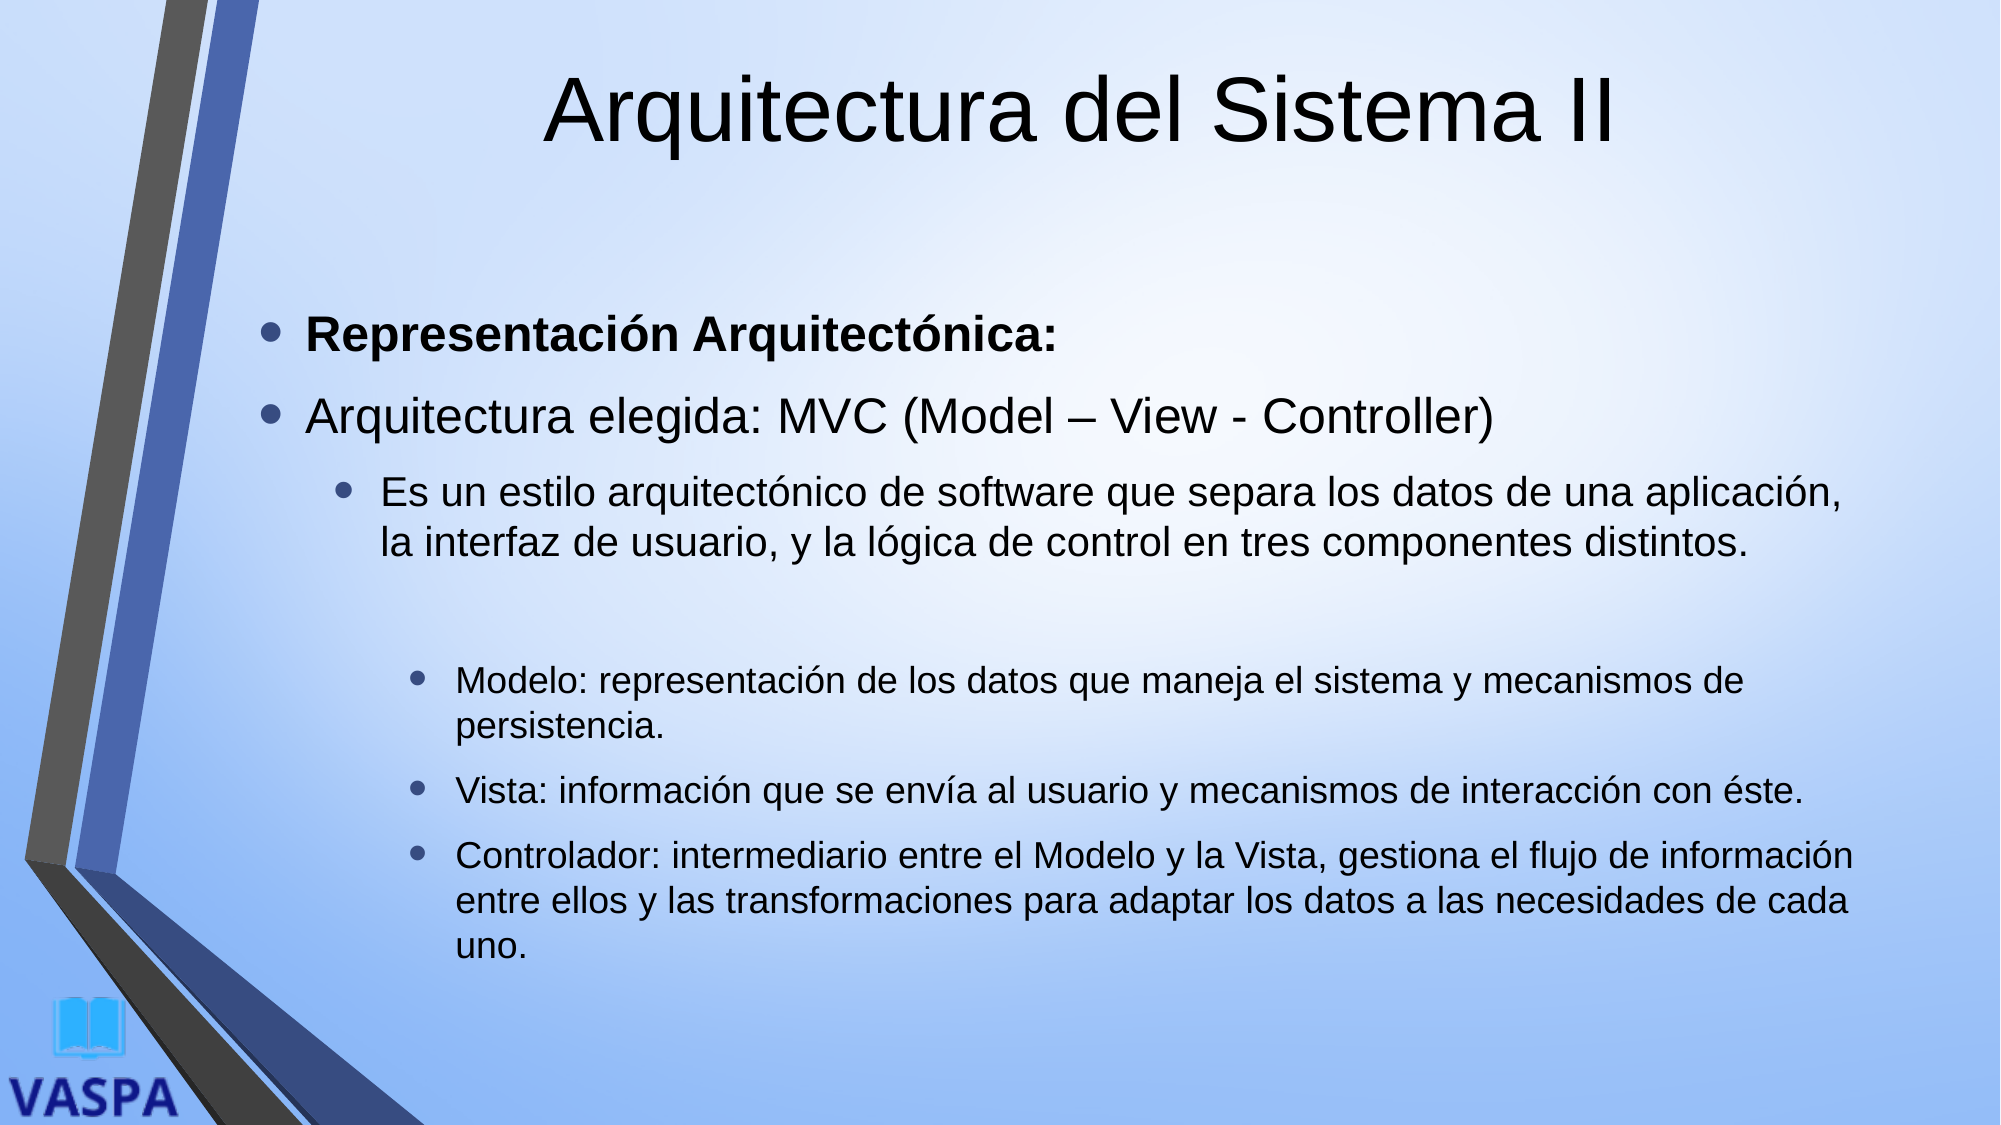

# Arquitectura del Sistema II

Representación Arquitectónica:
Arquitectura elegida: MVC (Model – View - Controller)
Es un estilo arquitectónico de software que separa los datos de una aplicación, la interfaz de usuario, y la lógica de control en tres componentes distintos.

Modelo: representación de los datos que maneja el sistema y mecanismos de persistencia.
Vista: información que se envía al usuario y mecanismos de interacción con éste.
Controlador: intermediario entre el Modelo y la Vista, gestiona el flujo de información entre ellos y las transformaciones para adaptar los datos a las necesidades de cada uno.